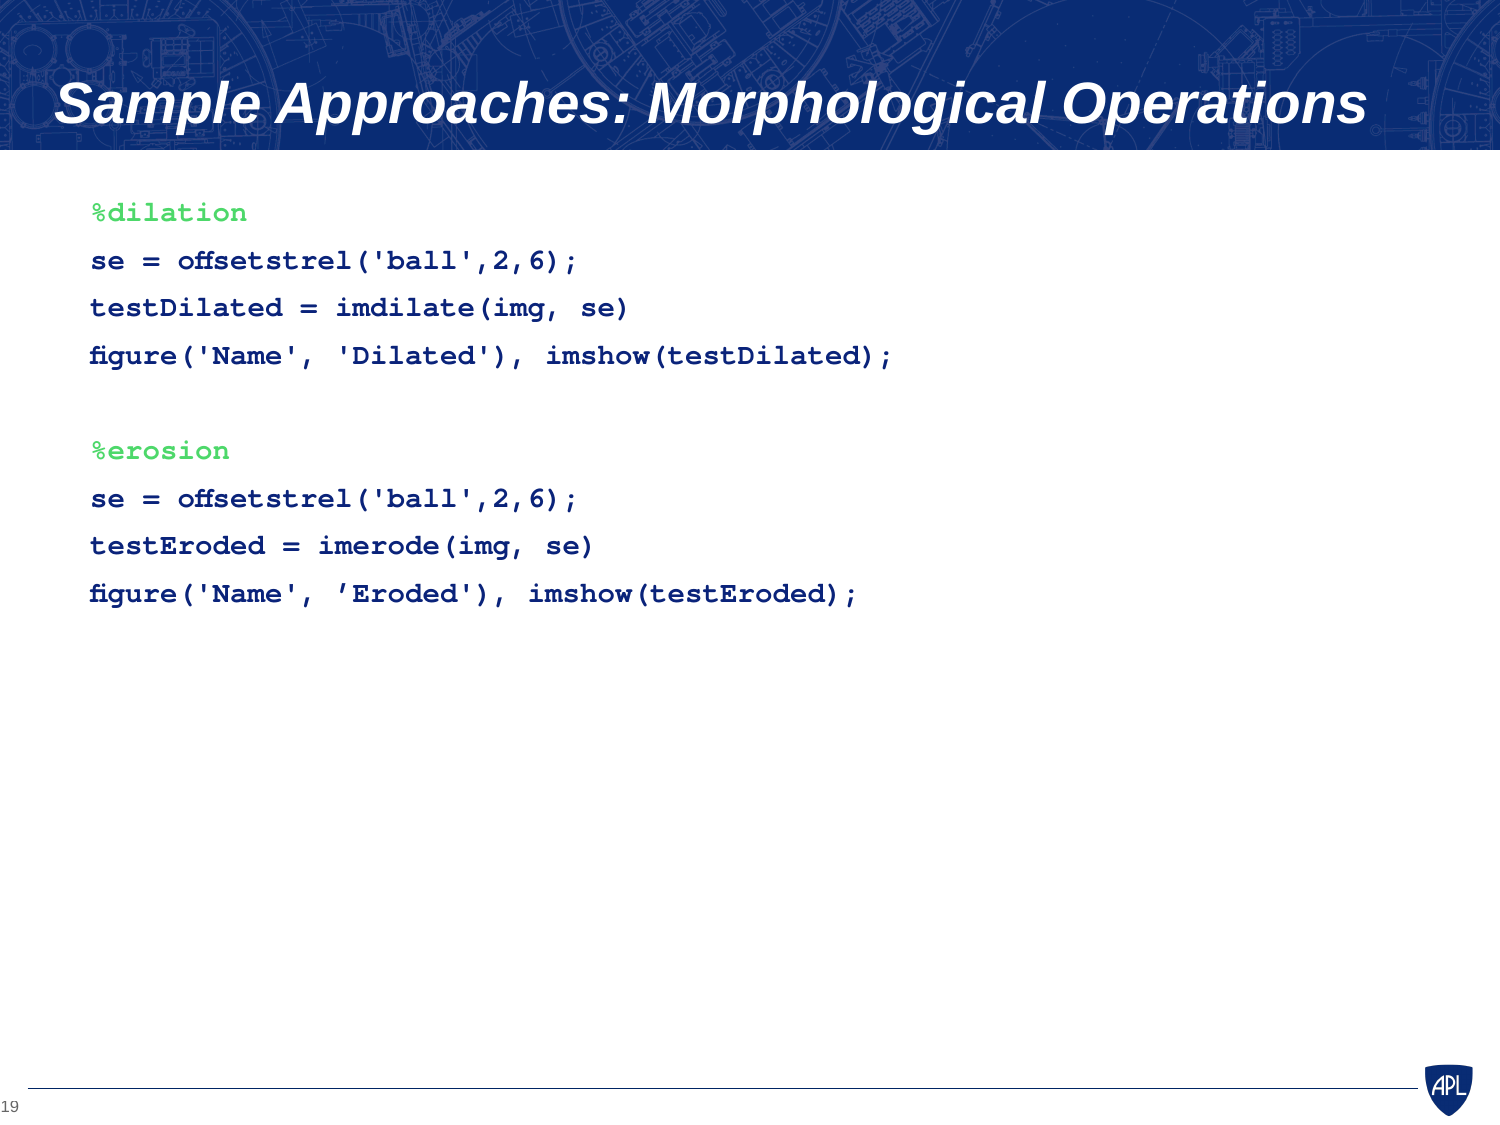

# Sample Approaches: Morphological Operations
%dilation
se = offsetstrel('ball',2,6);
testDilated = imdilate(img, se)
figure('Name', 'Dilated'), imshow(testDilated);

%erosion
se = offsetstrel('ball',2,6);
testEroded = imerode(img, se)
figure('Name', ’Eroded'), imshow(testEroded);